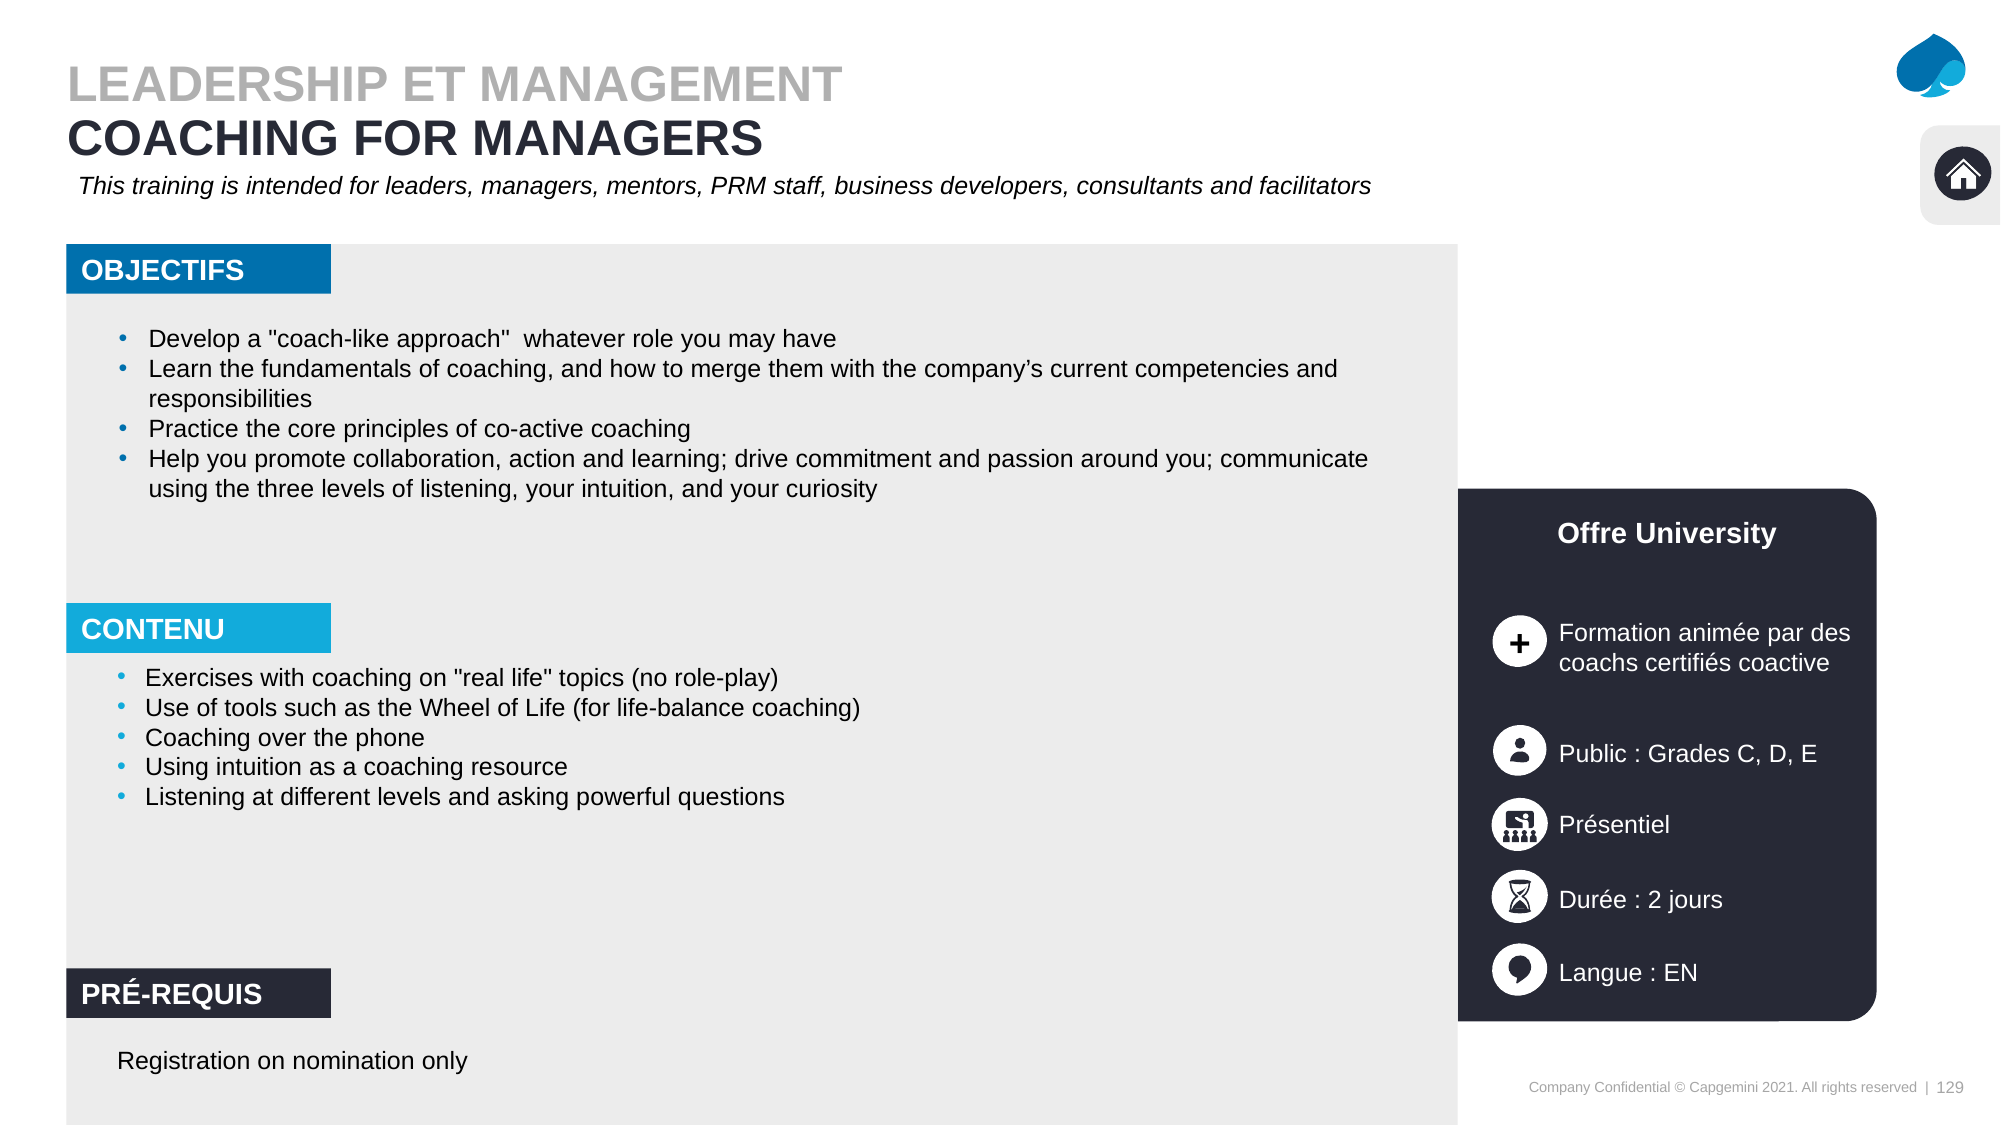

LEADERSHIP ET MANAGEMENT
Coaching for managers
This training is intended for leaders, managers, mentors, PRM staff, business developers, consultants and facilitators
OBJECTIFS

Develop a "coach-like approach"  whatever role you may have
Learn the fundamentals of coaching, and how to merge them with the company’s current competencies and responsibilities
Practice the core principles of co-active coaching
Help you promote collaboration, action and learning; drive commitment and passion around you; communicate using the three levels of listening, your intuition, and your curiosity

Offre University

CONTENU
+
Formation animée par des coachs certifiés coactive
Exercises with coaching on "real life" topics (no role-play)
Use of tools such as the Wheel of Life (for life-balance coaching)
Coaching over the phone
Using intuition as a coaching resource
Listening at different levels and asking powerful questions

Public : Grades C, D, E

Présentiel

Durée : 2 jours

Langue : EN
PRé-REQUIS
Registration on nomination only